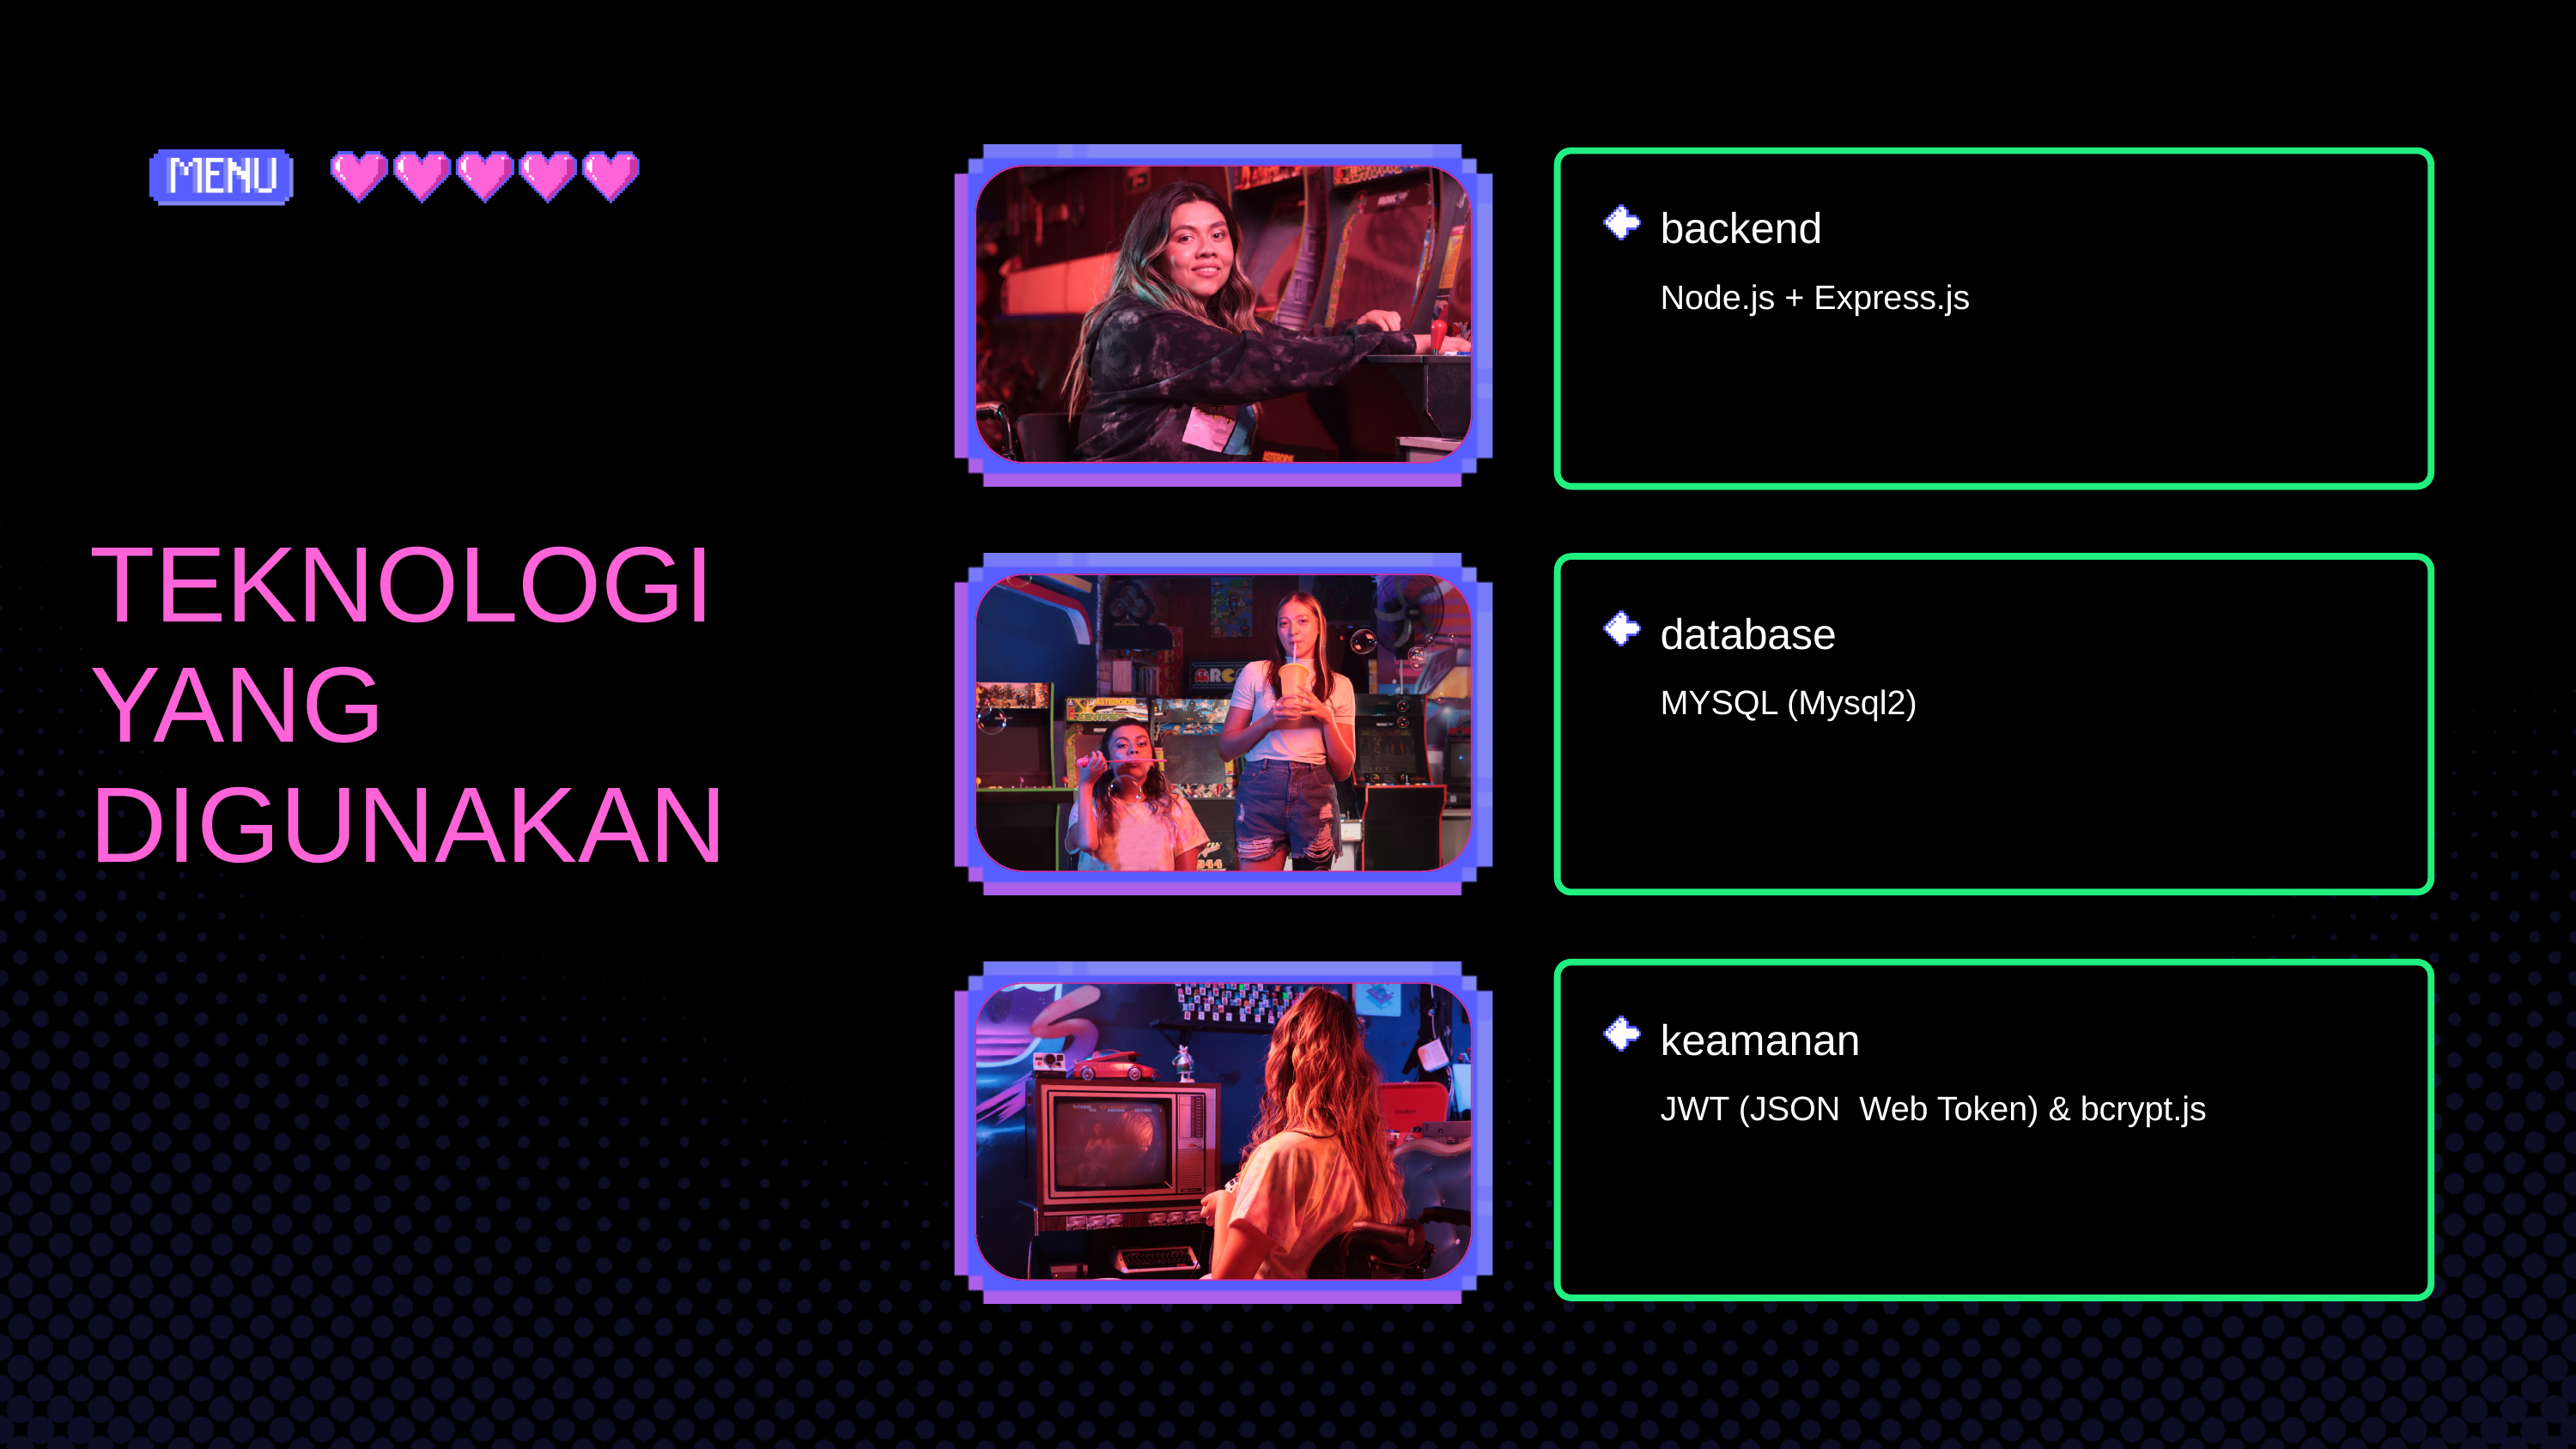

backend
Node.js + Express.js

TEKNOLOGI YANG DIGUNAKAN

database
MYSQL (Mysql2)

keamanan
JWT (JSON  Web Token) & bcrypt.js